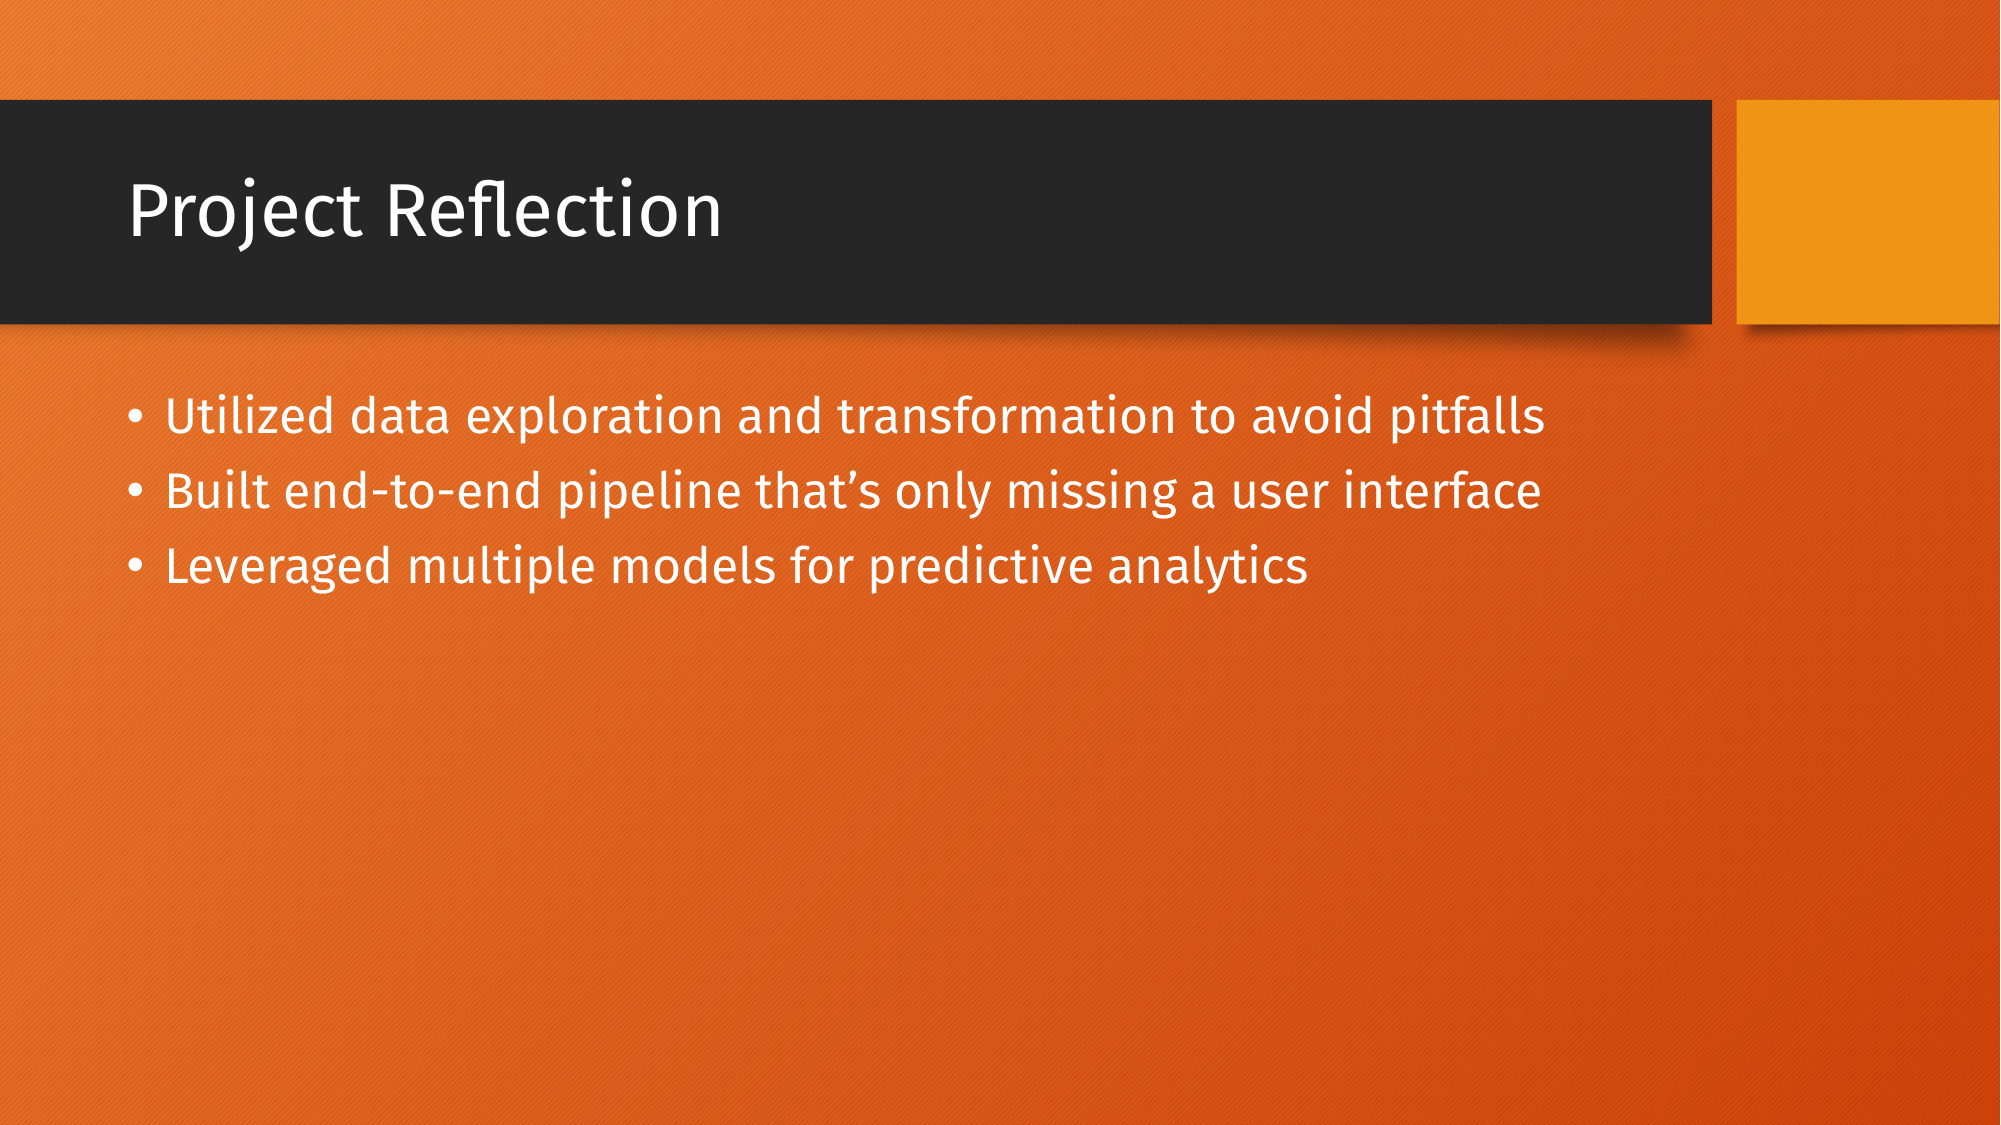

# Project Reflection
Utilized data exploration and transformation to avoid pitfalls
Built end-to-end pipeline that’s only missing a user interface
Leveraged multiple models for predictive analytics